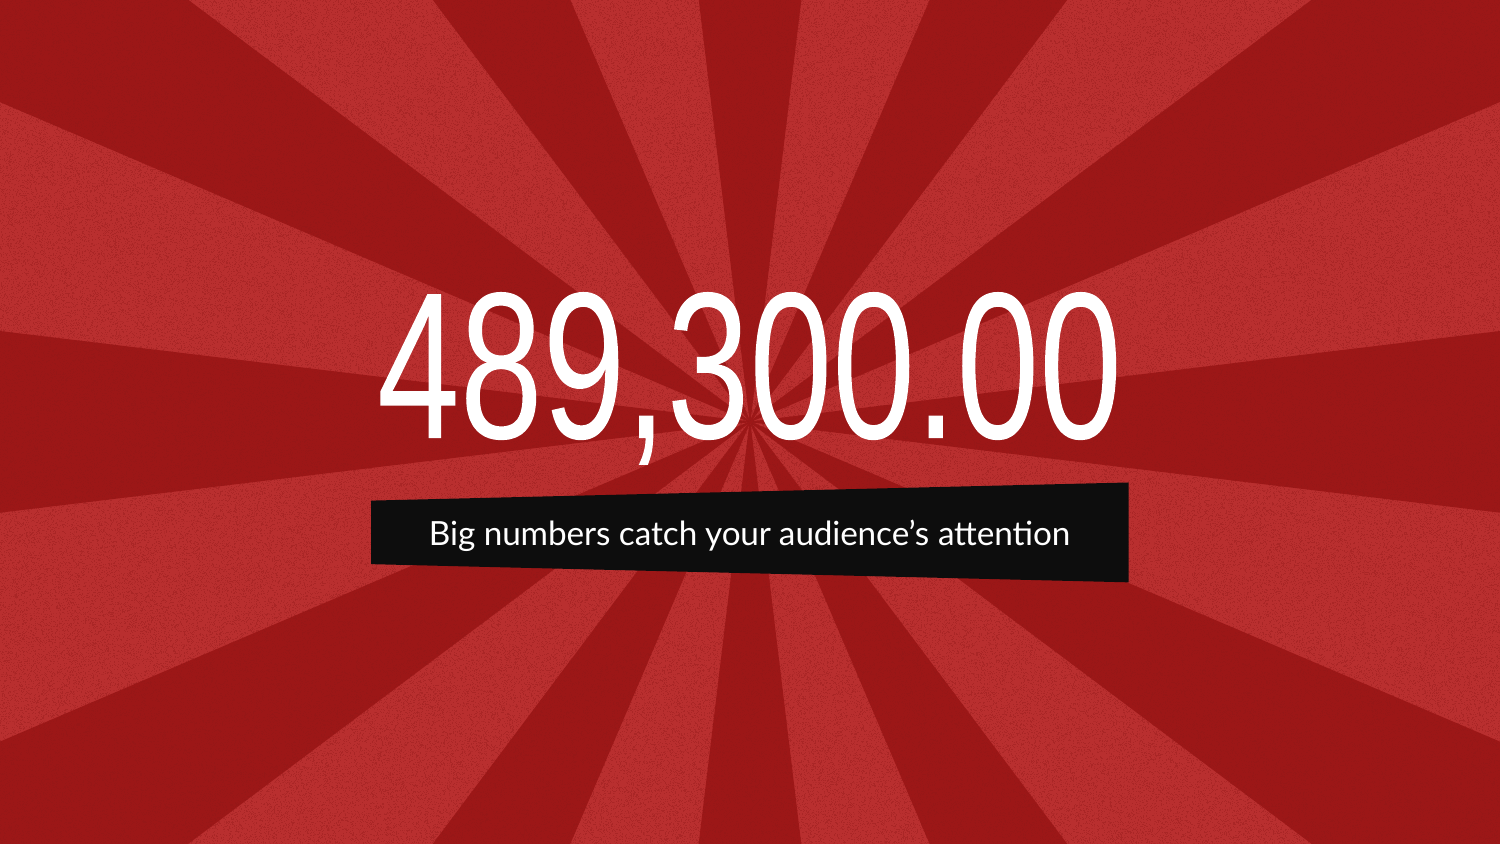

#
489,300.00
Big numbers catch your audience’s attention